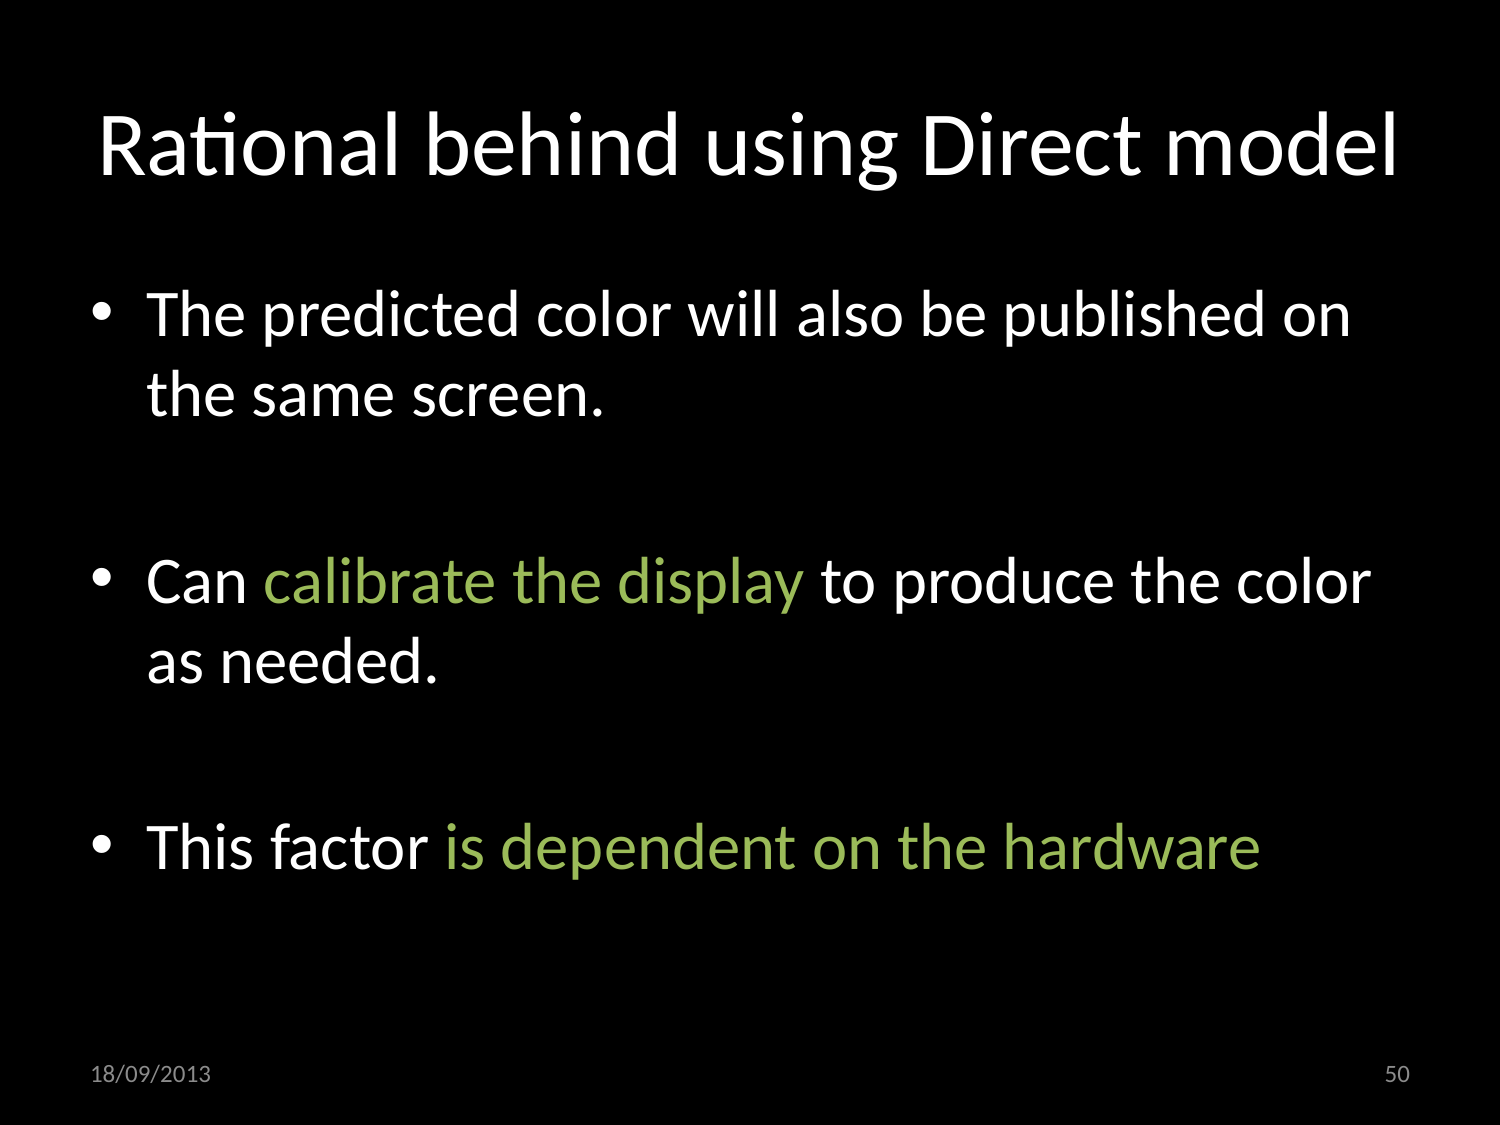

# Rational behind using Direct model
The predicted color will also be published on the same screen.

Can calibrate the display to produce the color as needed.

This factor is dependent on the hardware
18/09/2013
50